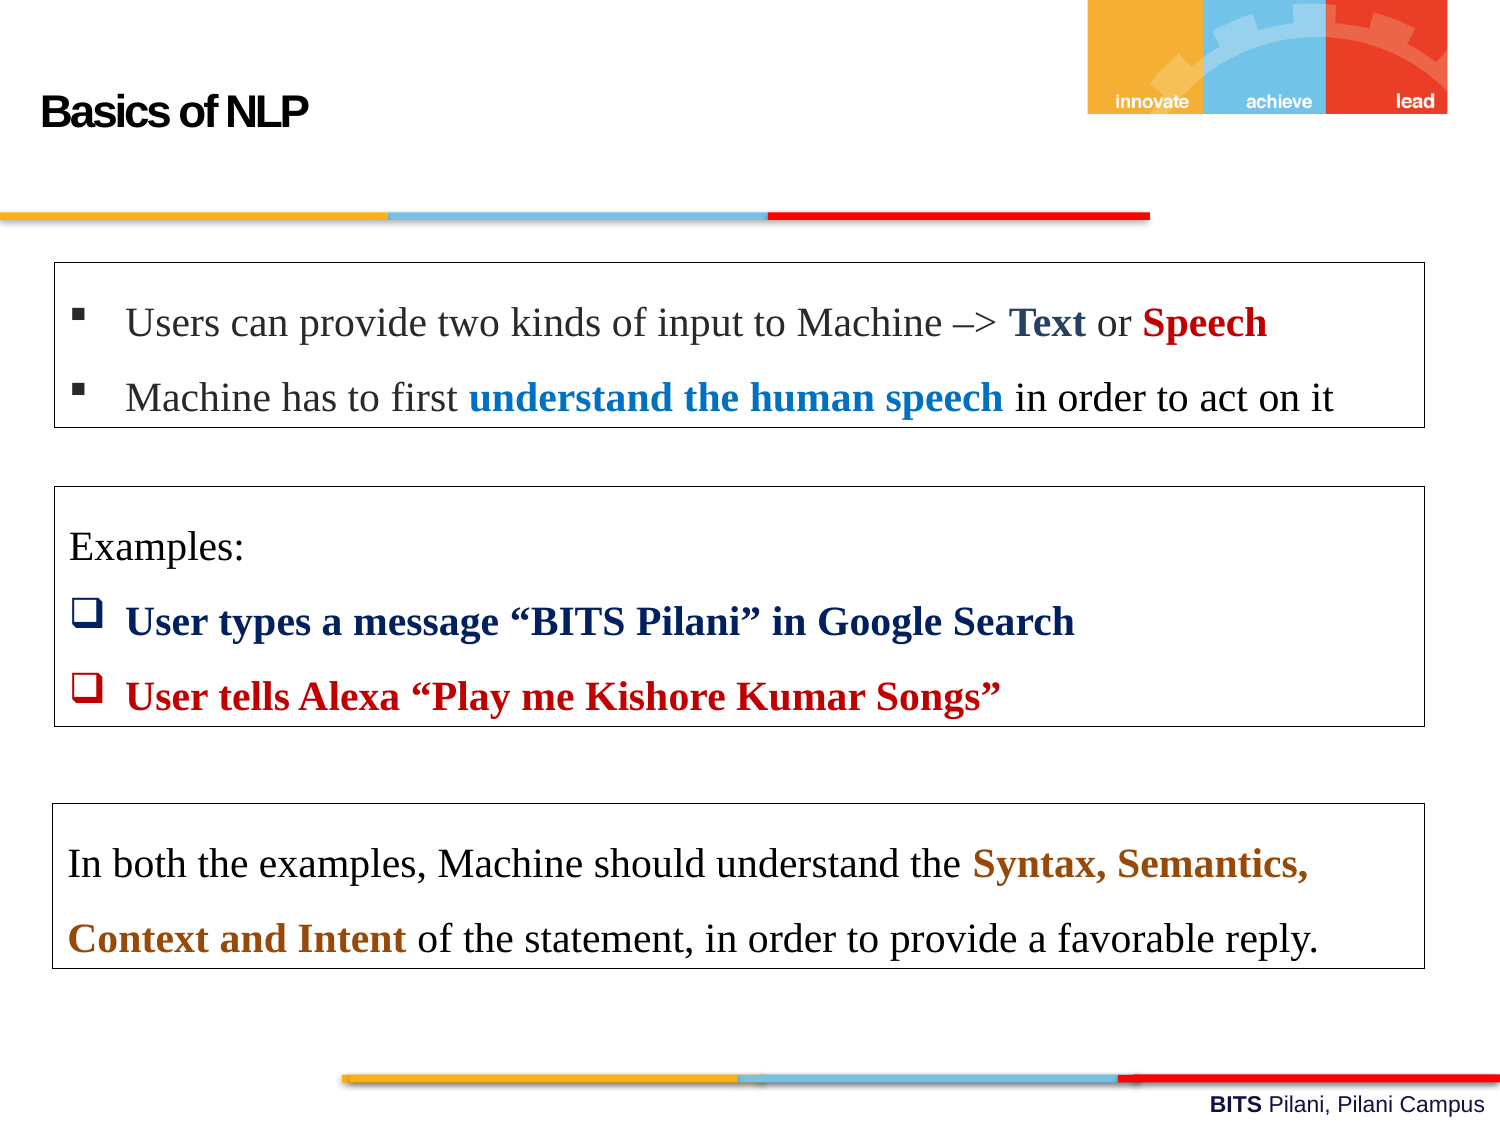

Basics of NLP
Users can provide two kinds of input to Machine –> Text or Speech
Machine has to first understand the human speech in order to act on it
Examples:
User types a message “BITS Pilani” in Google Search
User tells Alexa “Play me Kishore Kumar Songs”
In both the examples, Machine should understand the Syntax, Semantics, Context and Intent of the statement, in order to provide a favorable reply.